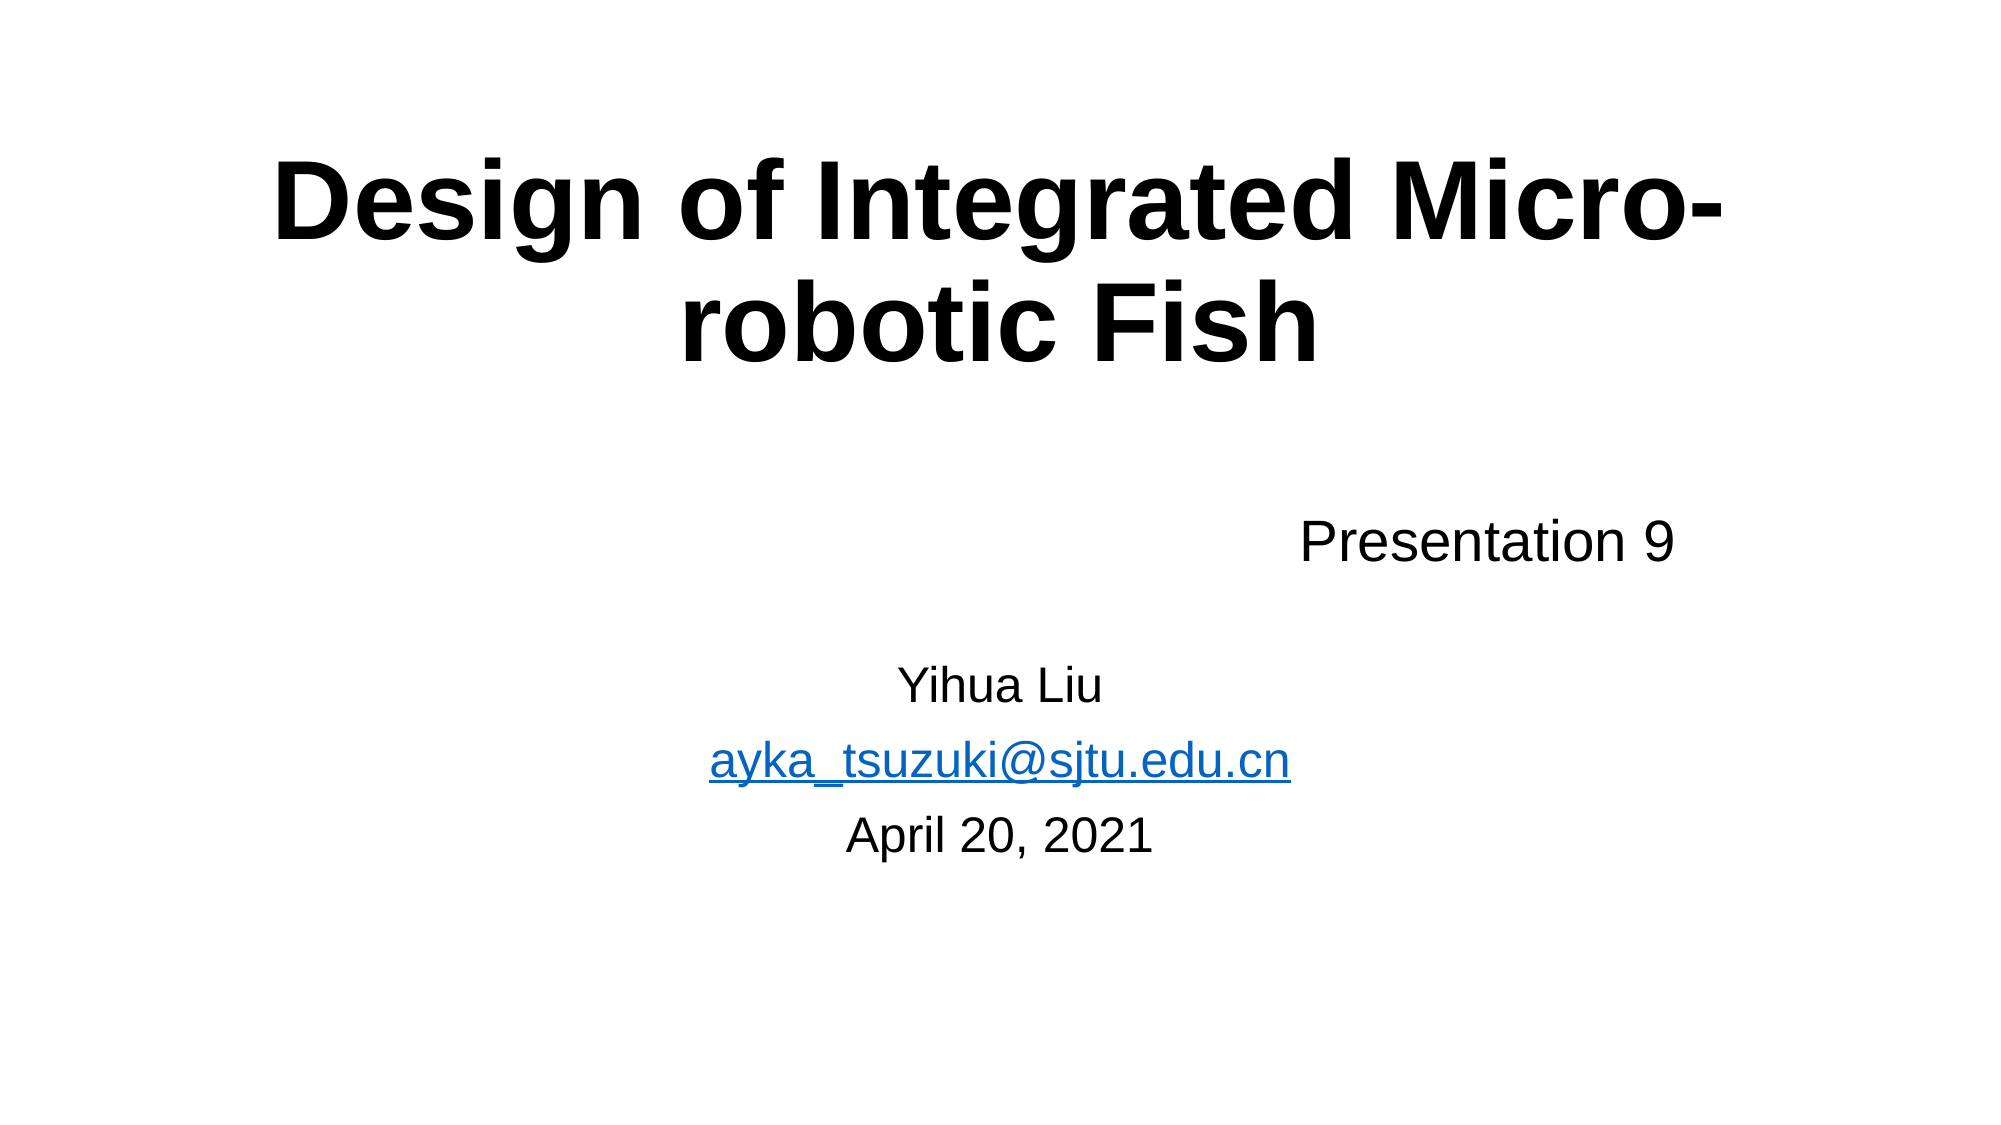

# Design of Integrated Micro-robotic Fish
Presentation 9
Yihua Liu
ayka_tsuzuki@sjtu.edu.cn
April 20, 2021